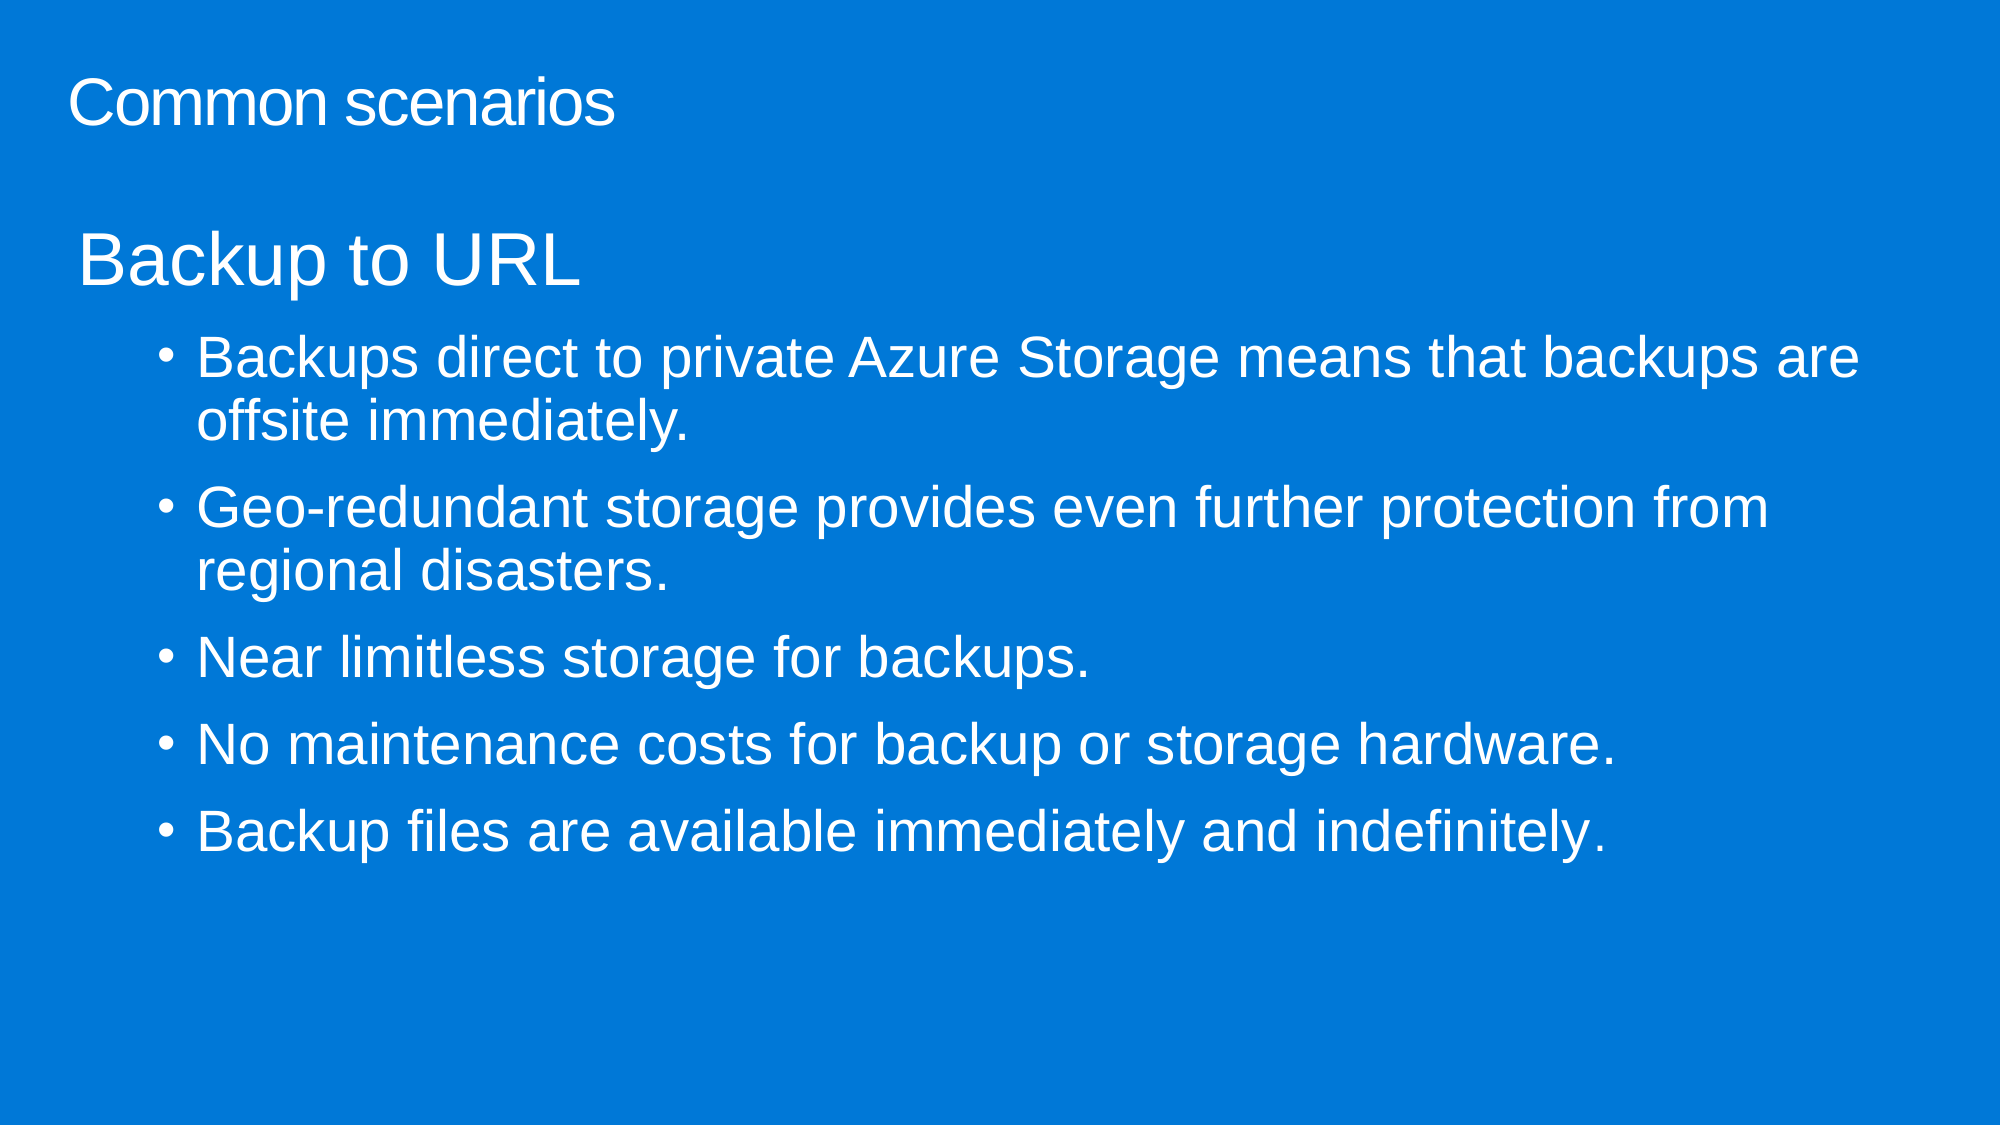

# Common scenarios
Backup to URL
Backups direct to private Azure Storage means that backups are offsite immediately.
Geo-redundant storage provides even further protection from regional disasters.
Near limitless storage for backups.
No maintenance costs for backup or storage hardware.
Backup files are available immediately and indefinitely.